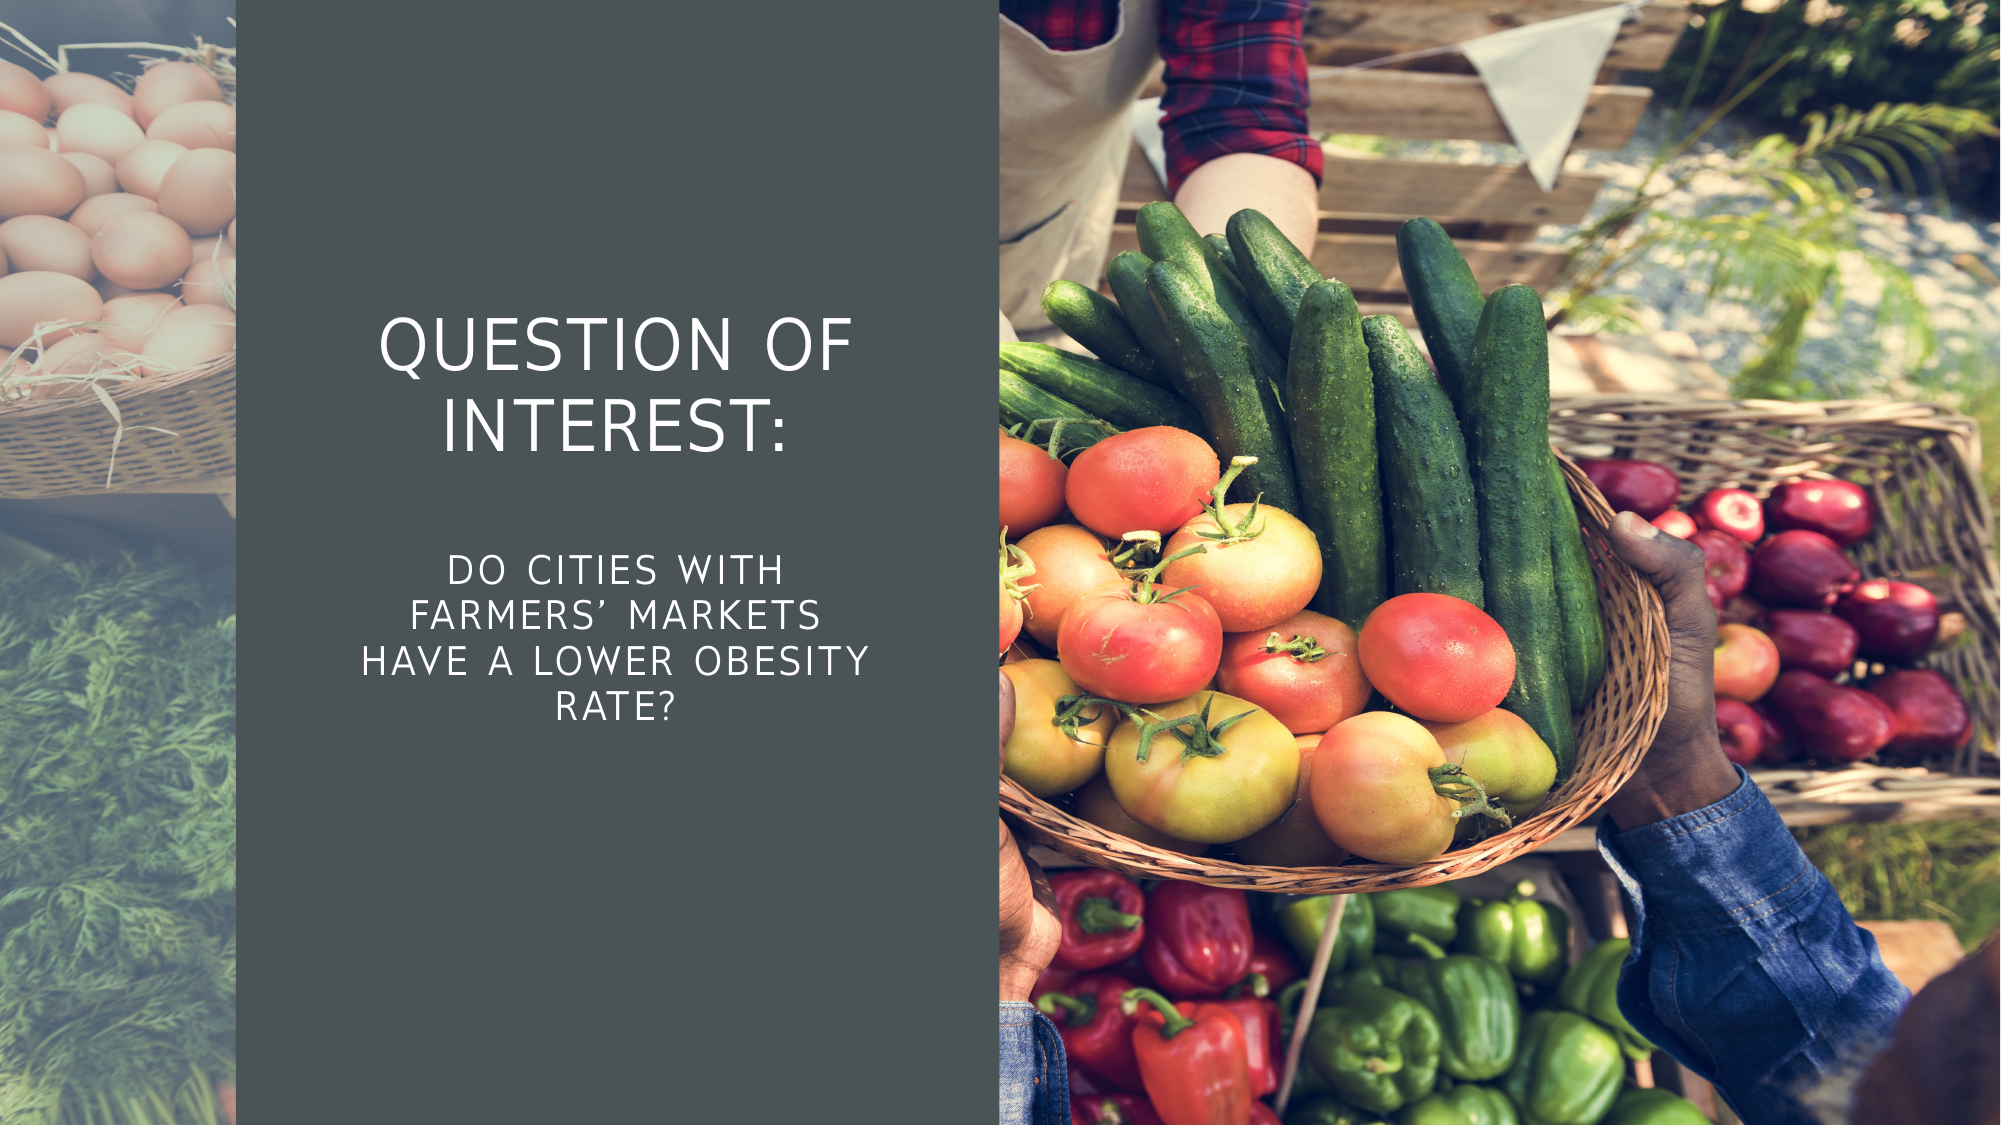

# Question of interest: Do cities with farmers’ markets have a lower obesity rate?